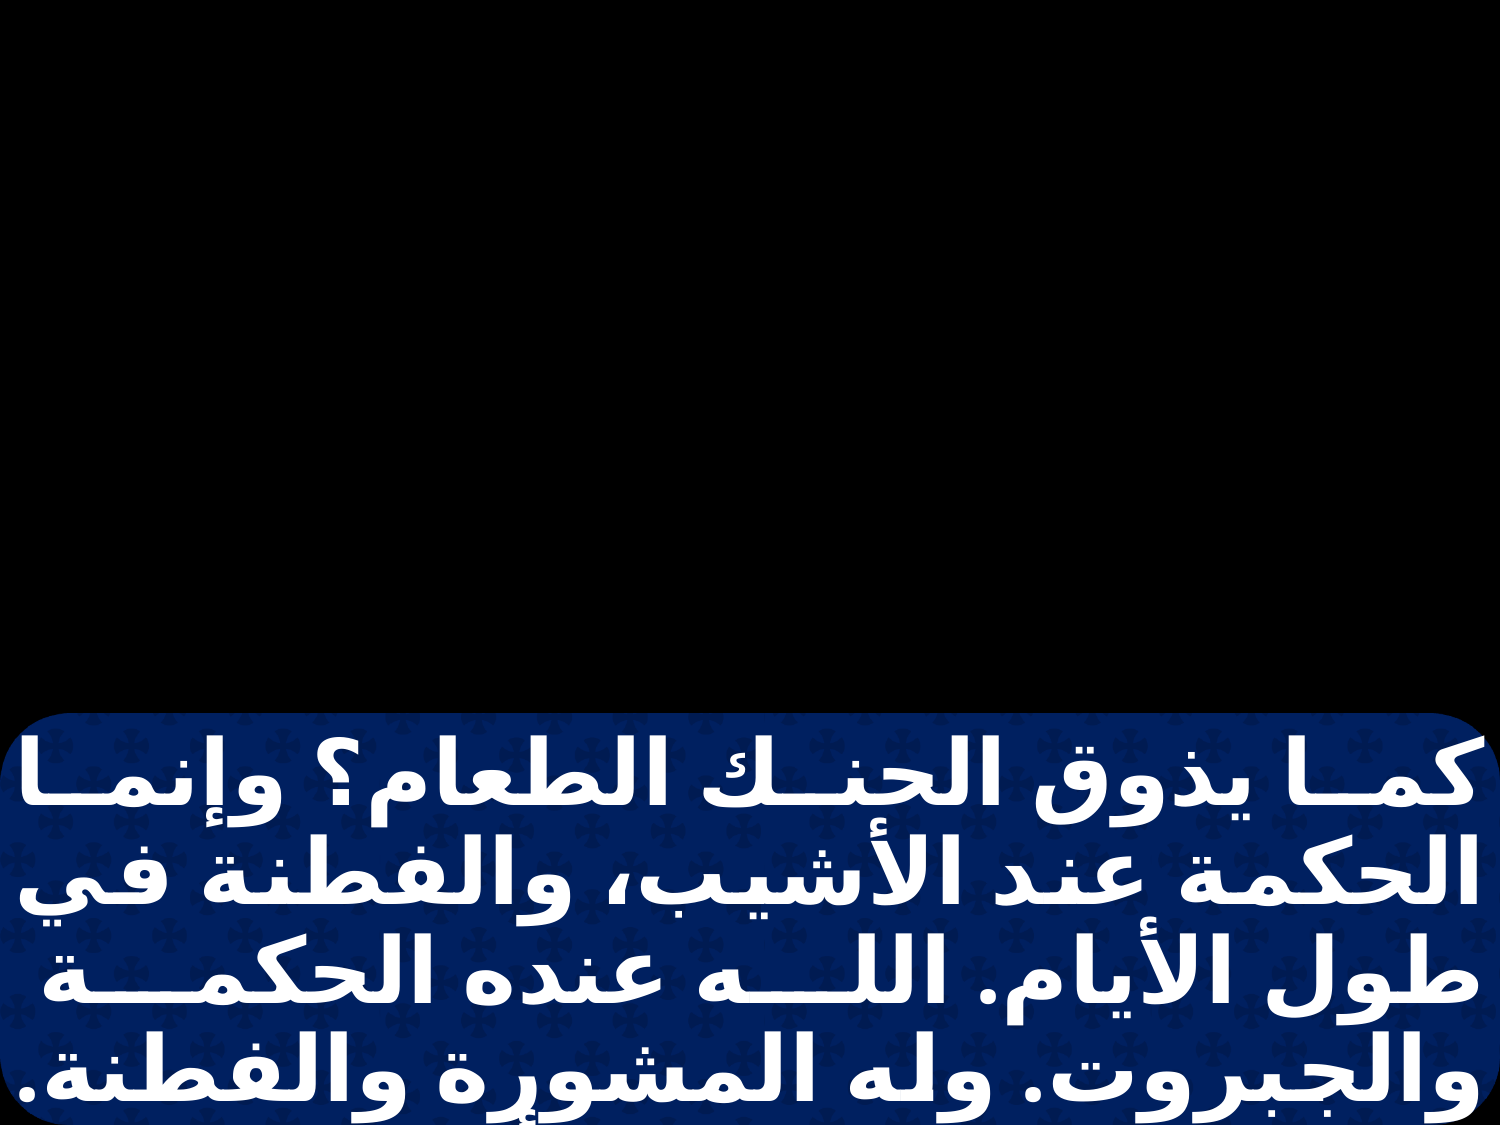

كما يذوق الحنك الطعام؟ وإنما الحكمة عند الأشيب، والفطنة في طول الأيام. الله عنده الحكمة  والجبروت. وله المشورة والفطنة. ما هدمه لا يبنى  ومن أغلق عليه لا يفتح له يحبس المياه فتجف أو